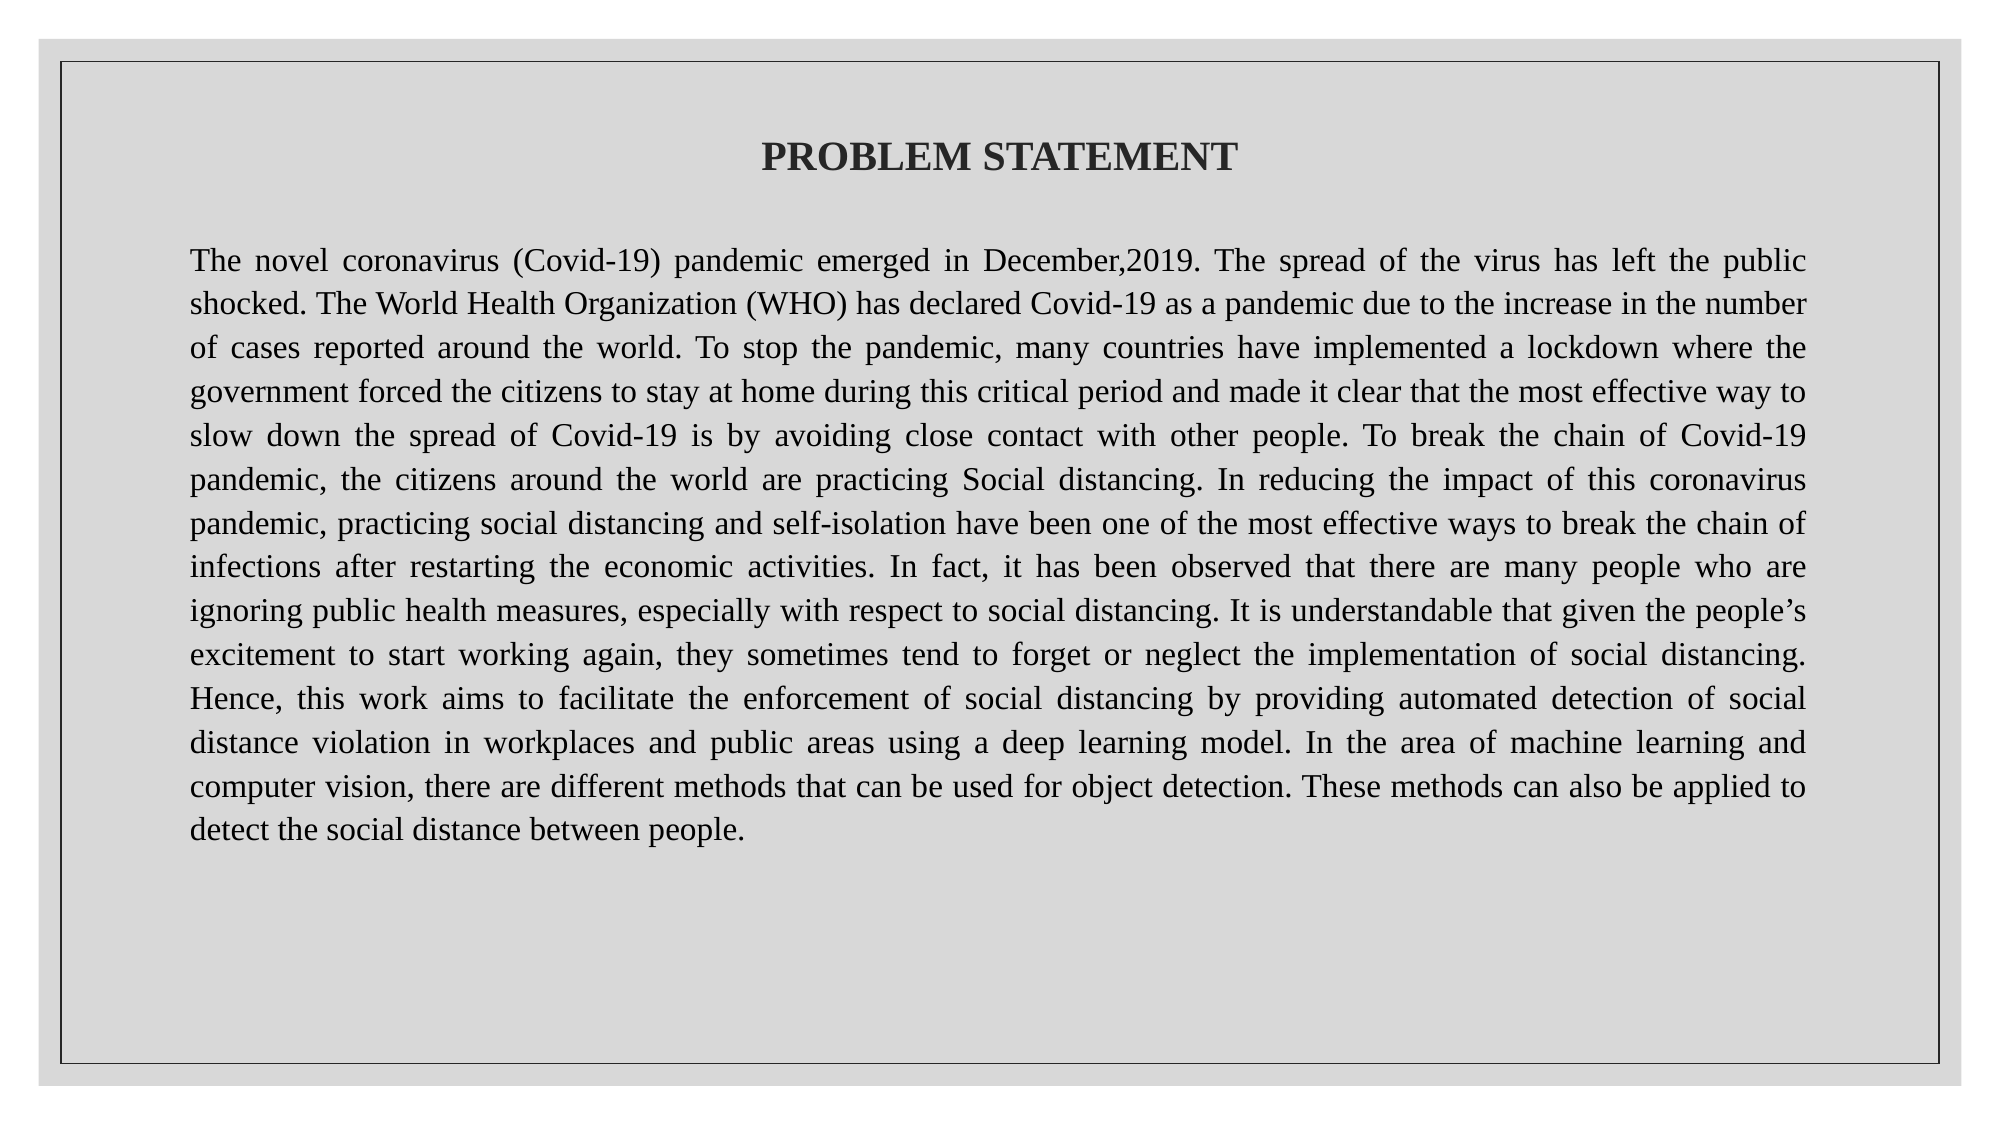

# PROBLEM STATEMENT
The novel coronavirus (Covid-19) pandemic emerged in December,2019. The spread of the virus has left the public shocked. The World Health Organization (WHO) has declared Covid-19 as a pandemic due to the increase in the number of cases reported around the world. To stop the pandemic, many countries have implemented a lockdown where the government forced the citizens to stay at home during this critical period and made it clear that the most effective way to slow down the spread of Covid-19 is by avoiding close contact with other people. To break the chain of Covid-19 pandemic, the citizens around the world are practicing Social distancing. In reducing the impact of this coronavirus pandemic, practicing social distancing and self-isolation have been one of the most effective ways to break the chain of infections after restarting the economic activities. In fact, it has been observed that there are many people who are ignoring public health measures, especially with respect to social distancing. It is understandable that given the people’s excitement to start working again, they sometimes tend to forget or neglect the implementation of social distancing. Hence, this work aims to facilitate the enforcement of social distancing by providing automated detection of social distance violation in workplaces and public areas using a deep learning model. In the area of machine learning and computer vision, there are different methods that can be used for object detection. These methods can also be applied to detect the social distance between people.